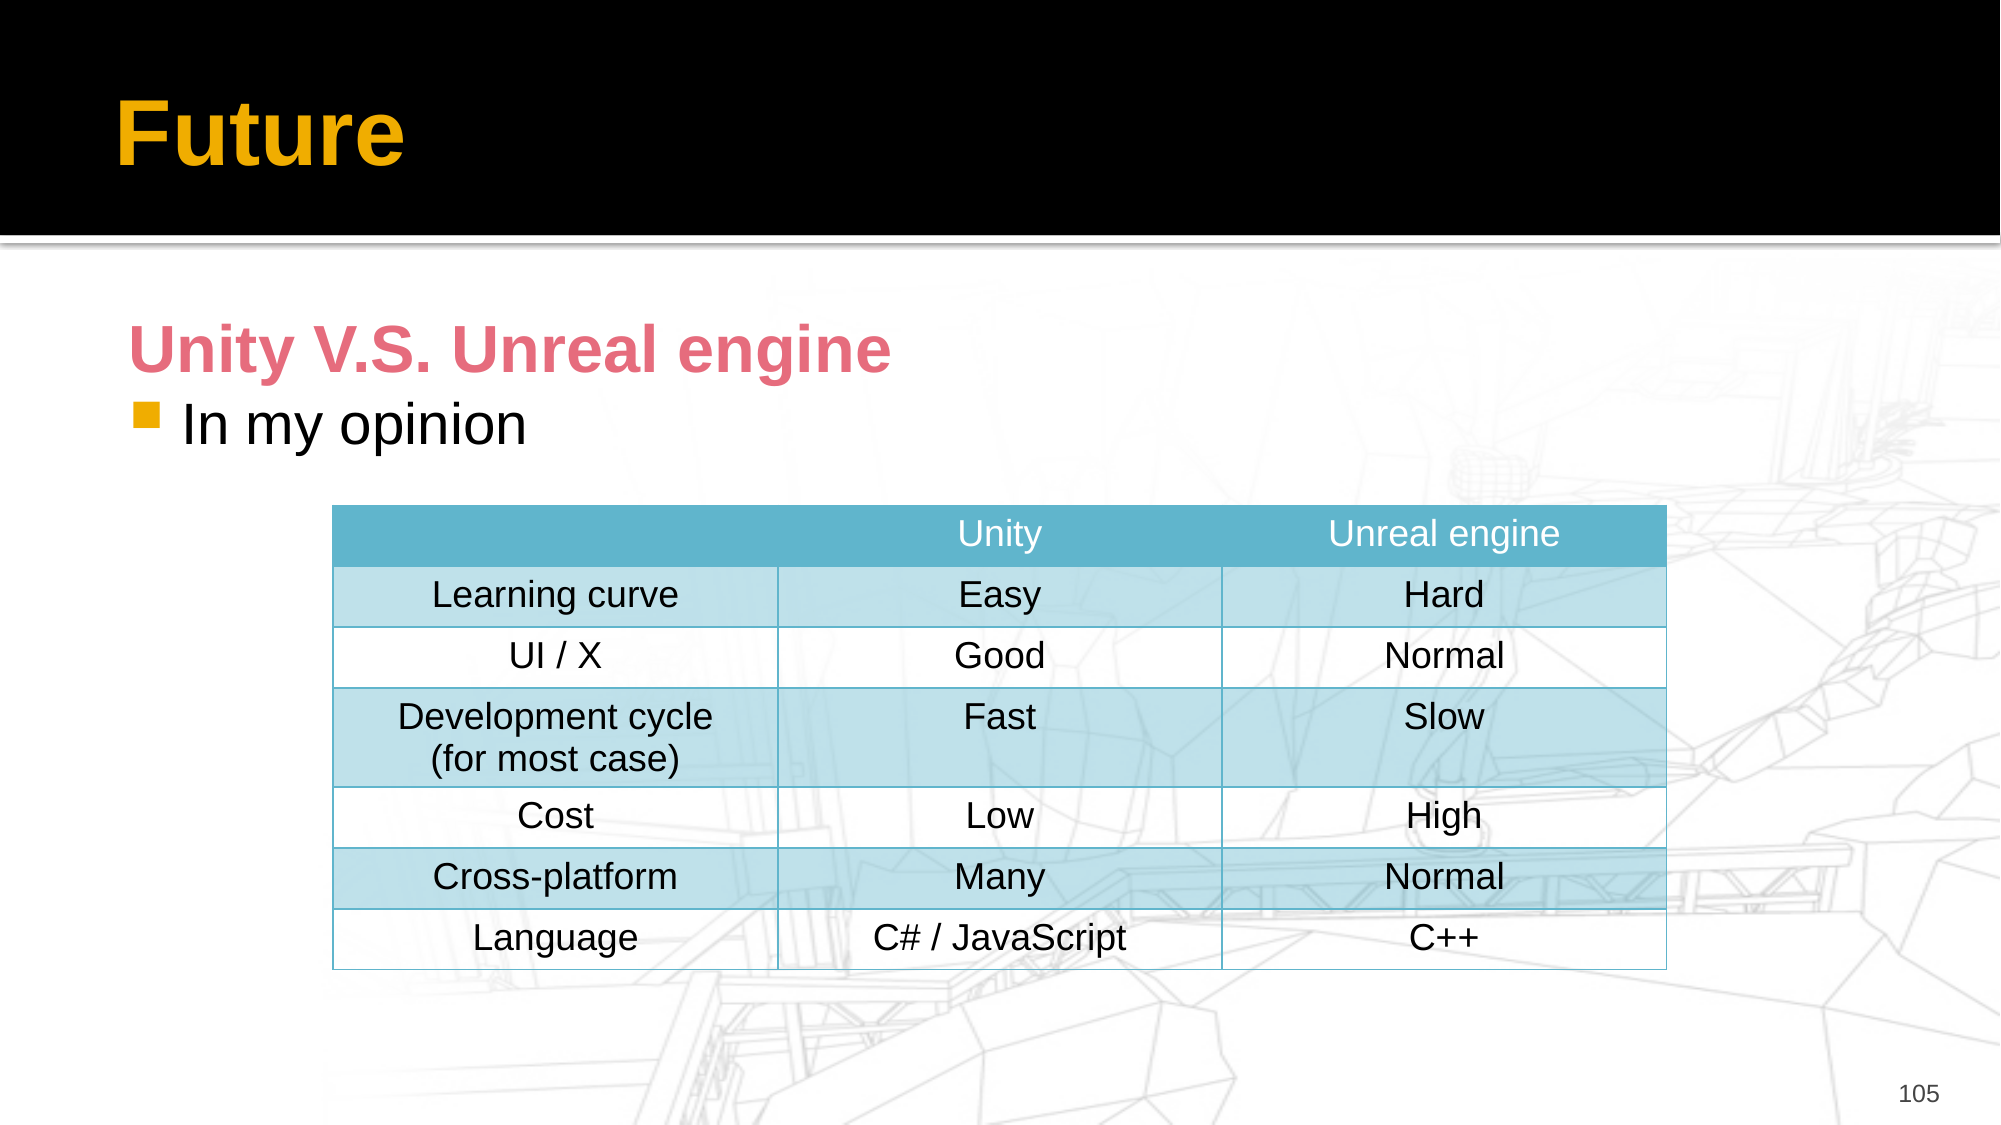

# Future
Unity V.S. Unreal engine
In my opinion
|  | Unity | Unreal engine |
| --- | --- | --- |
| Learning curve | Easy | Hard |
| UI / X | Good | Normal |
| Development cycle (for most case) | Fast | Slow |
| Cost | Low | High |
| Cross-platform | Many | Normal |
| Language | C# / JavaScript | C++ |

105